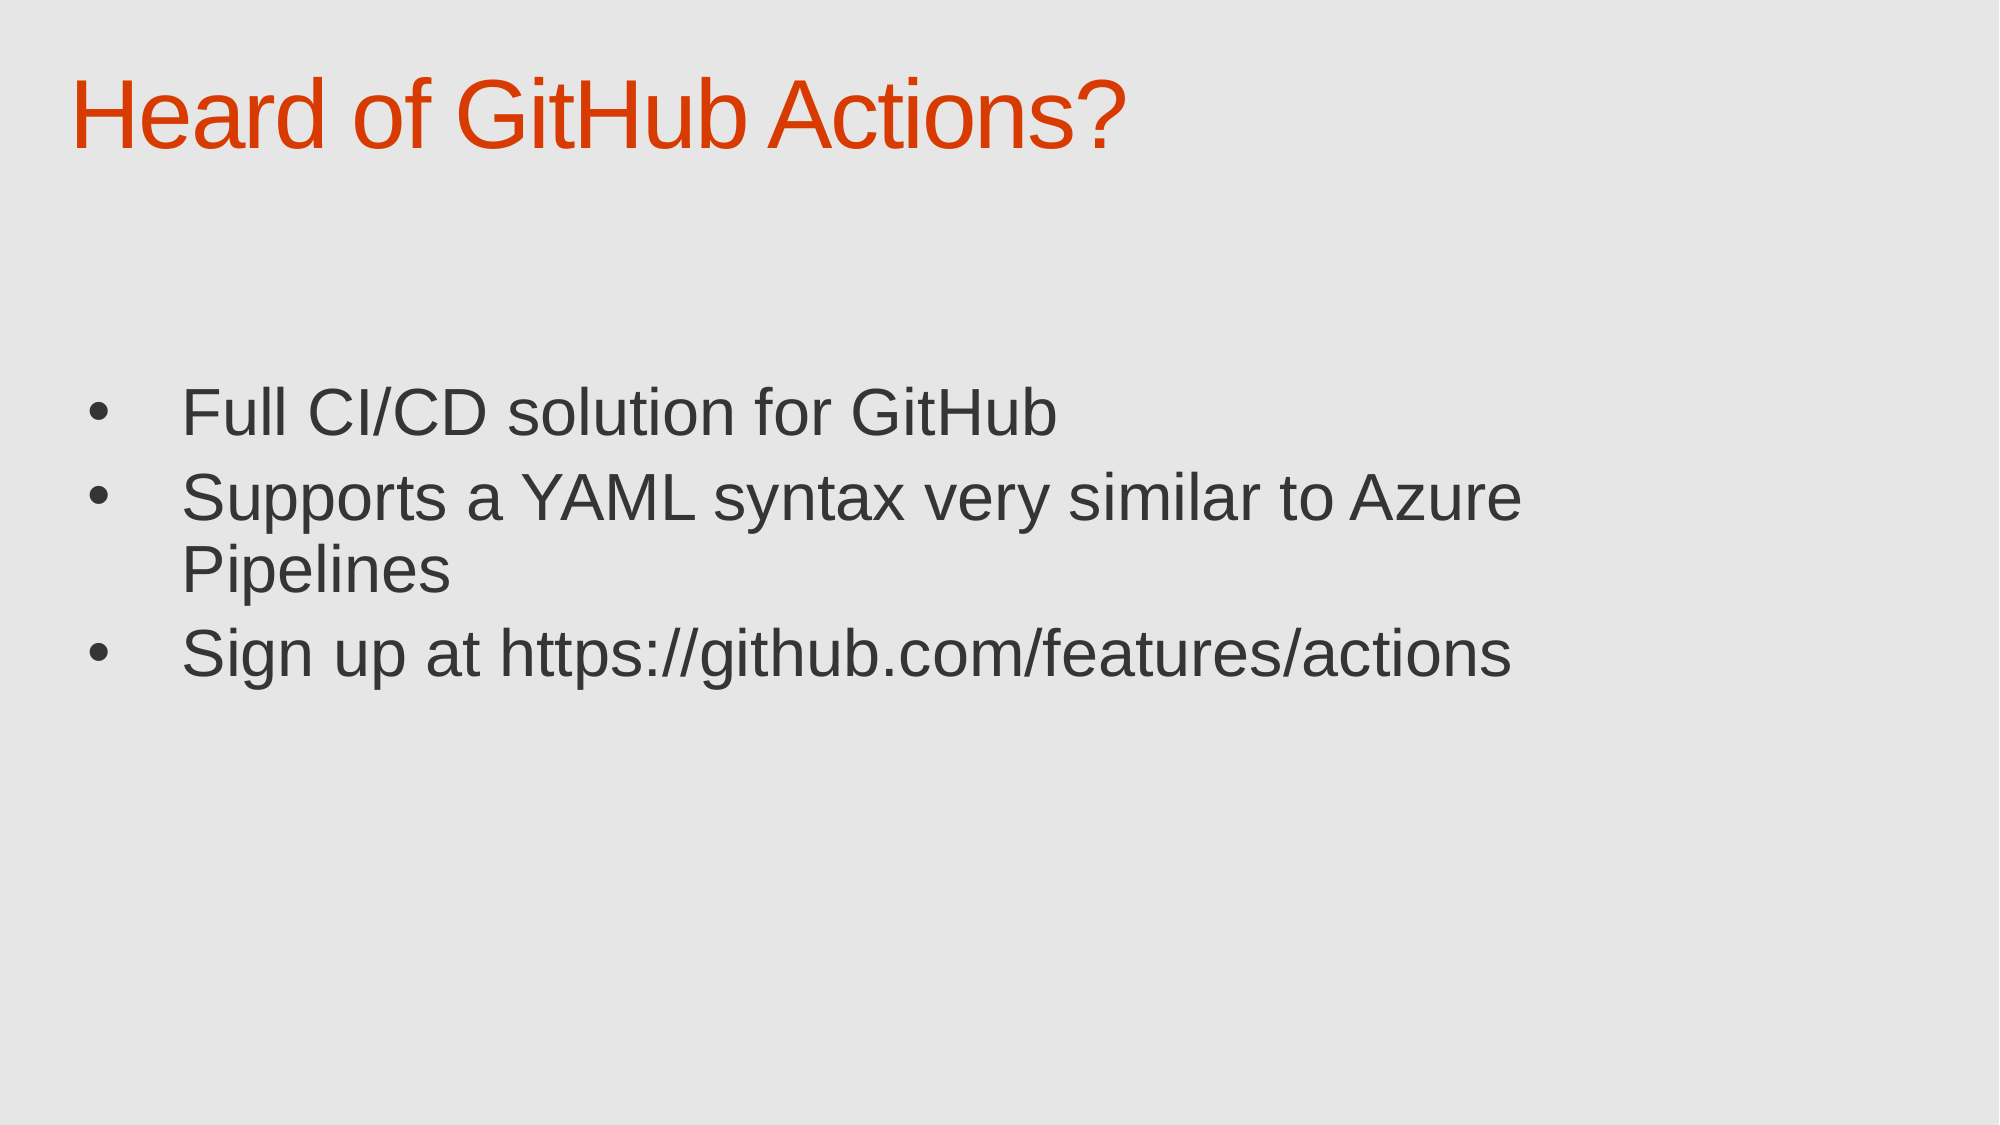

# Heard of GitHub Actions?
Full CI/CD solution for GitHub
Supports a YAML syntax very similar to Azure Pipelines
Sign up at https://github.com/features/actions